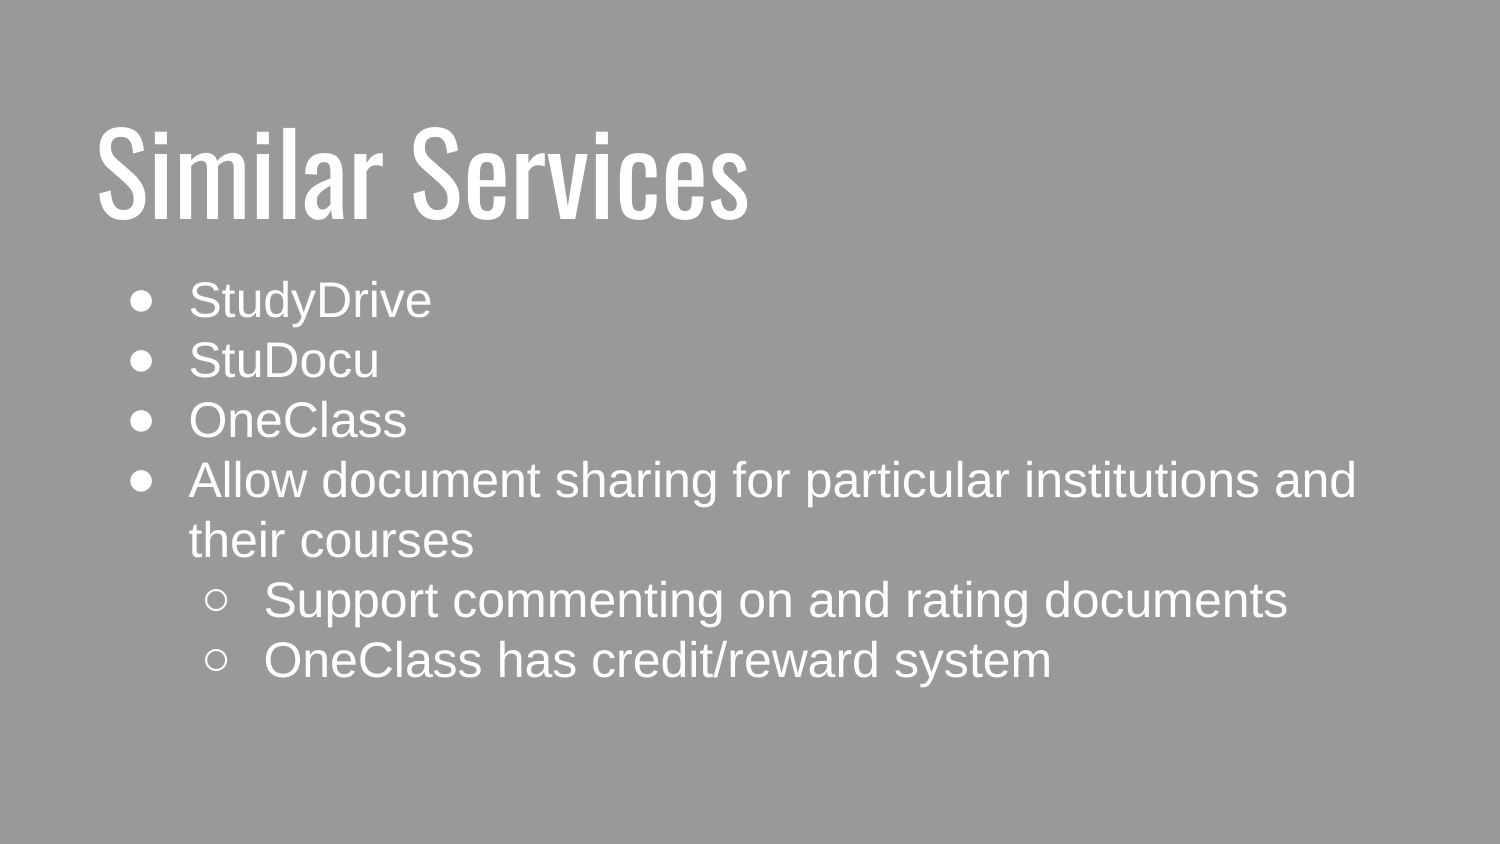

# Similar Services
StudyDrive
StuDocu
OneClass
Allow document sharing for particular institutions and their courses
Support commenting on and rating documents
OneClass has credit/reward system